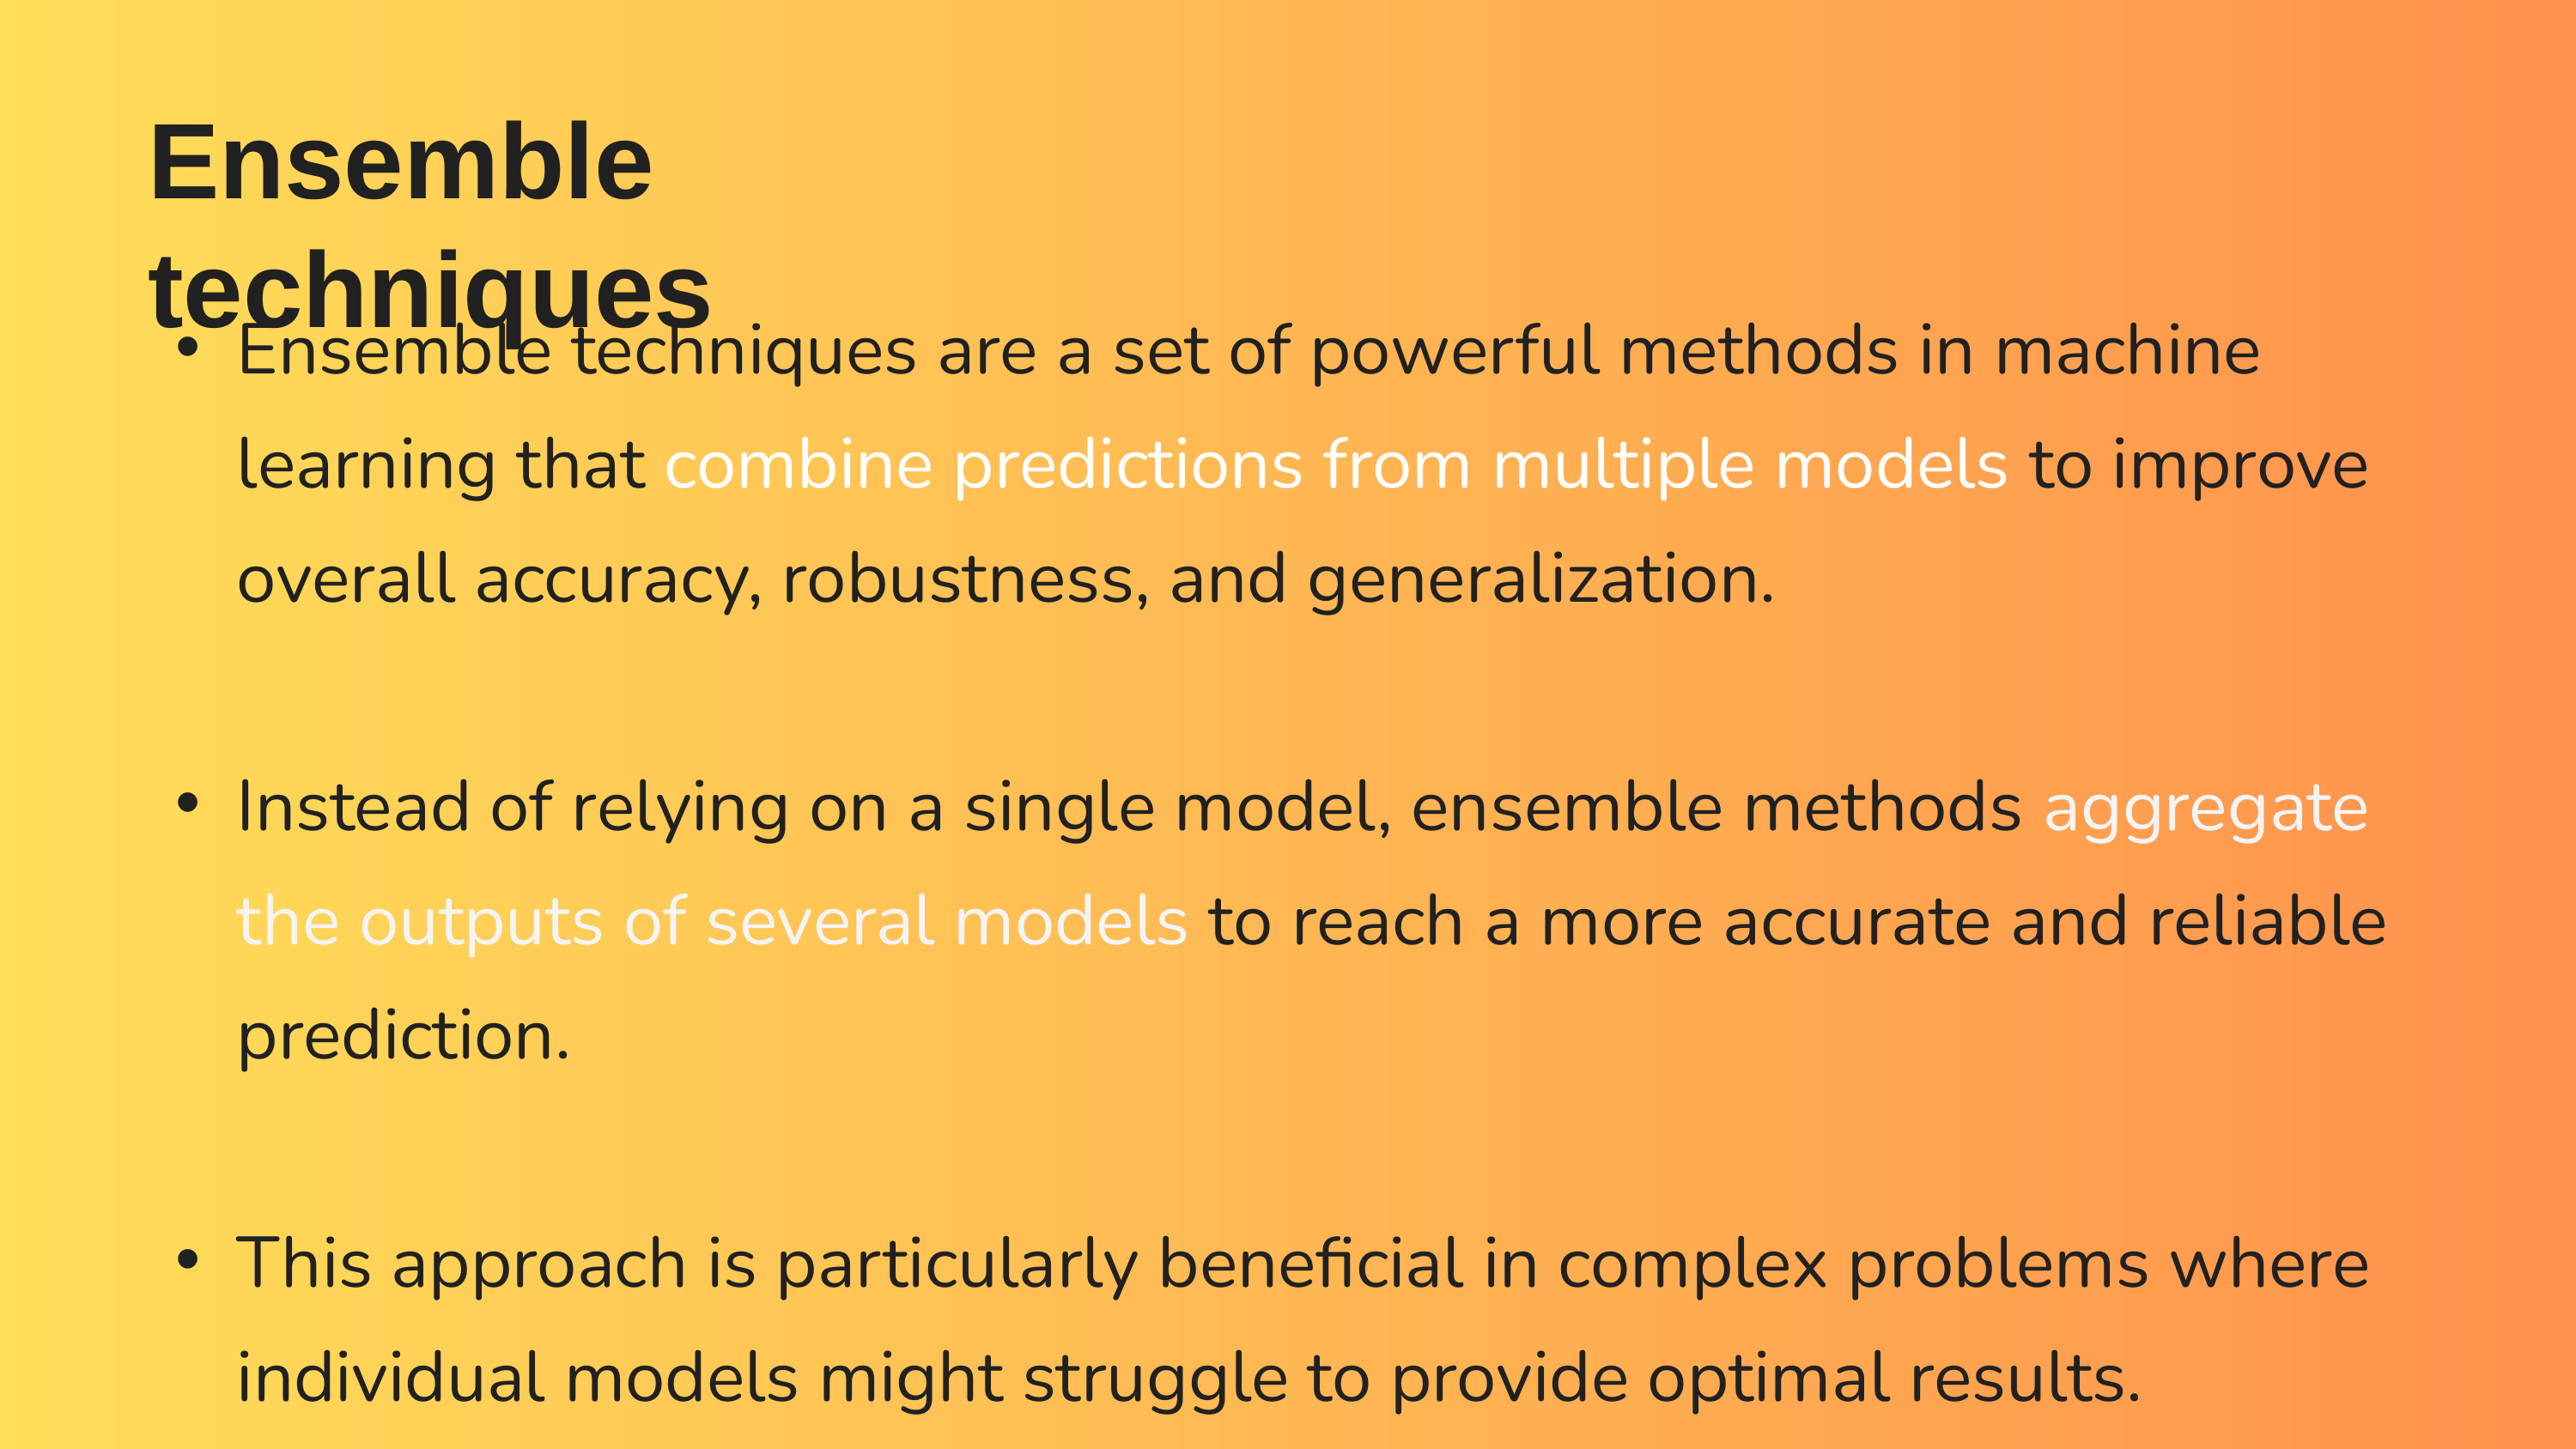

Ensemble techniques
Ensemble techniques are a set of powerful methods in machine learning that combine predictions from multiple models to improve overall accuracy, robustness, and generalization.

Instead of relying on a single model, ensemble methods aggregate the outputs of several models to reach a more accurate and reliable prediction.

This approach is particularly beneficial in complex problems where individual models might struggle to provide optimal results.